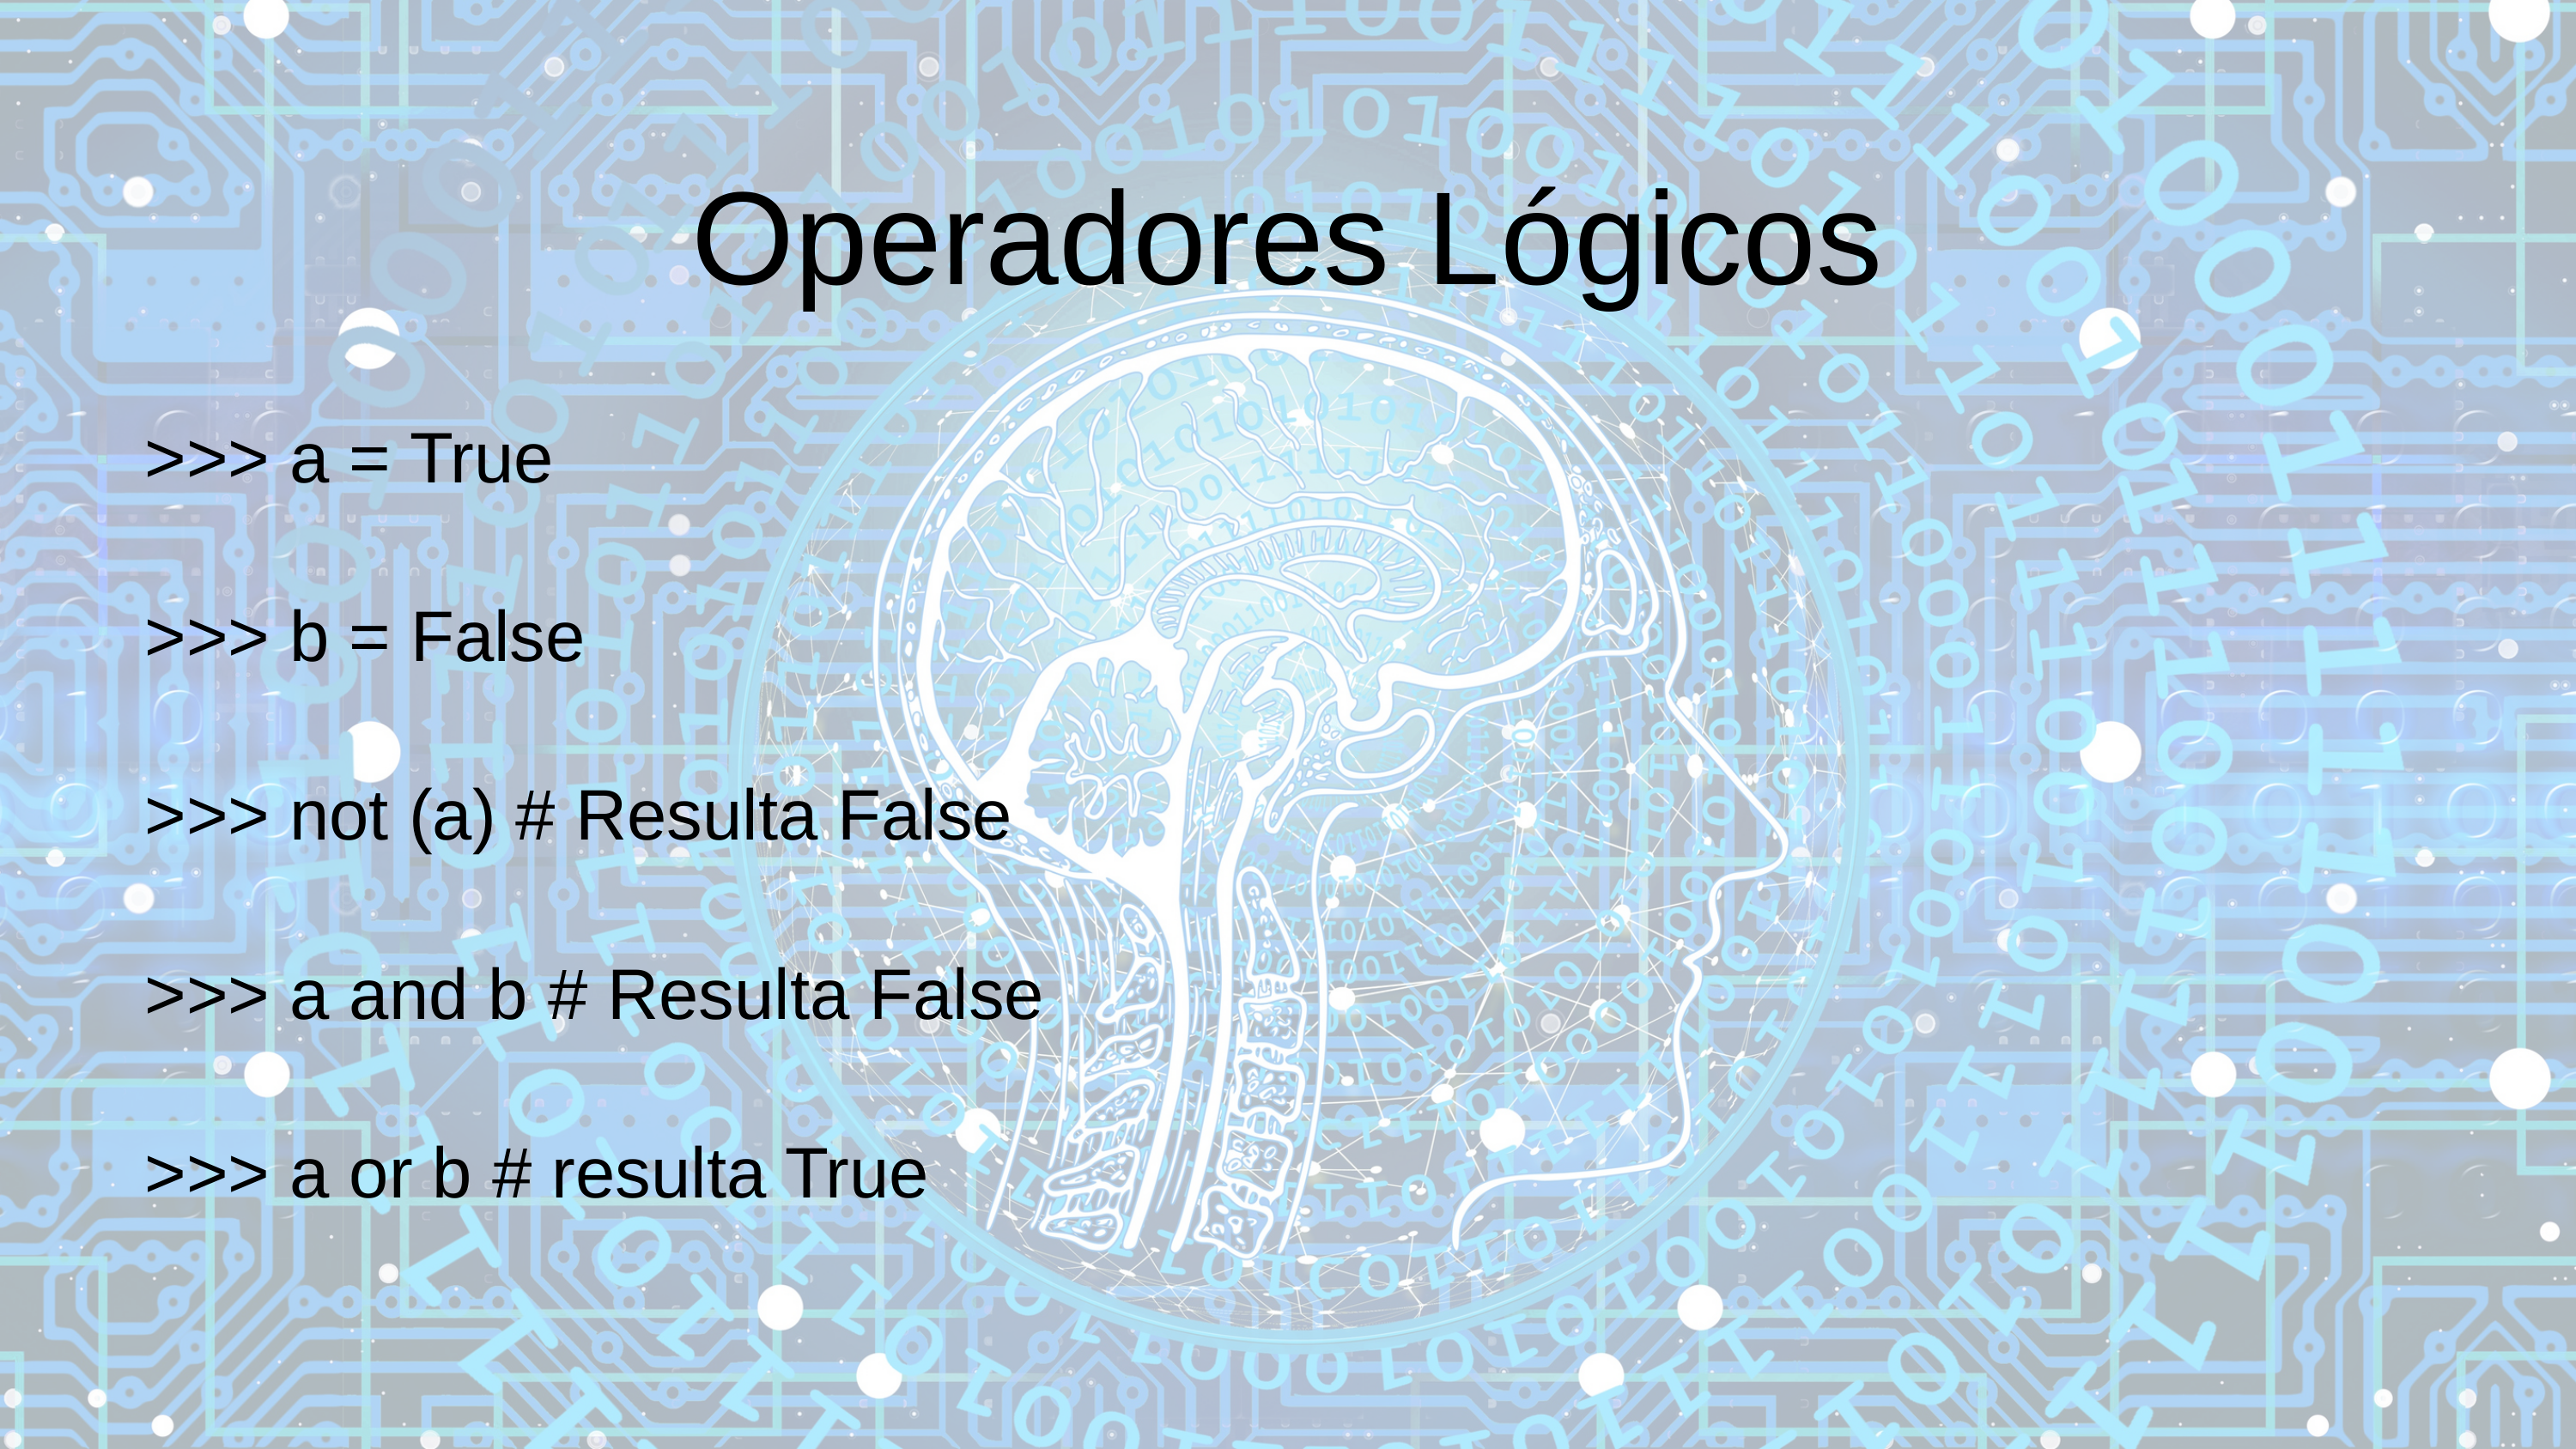

Operadores Lógicos
>>> a = True
>>> b = False
>>> not (a) # Resulta False
>>> a and b # Resulta False
>>> a or b # resulta True